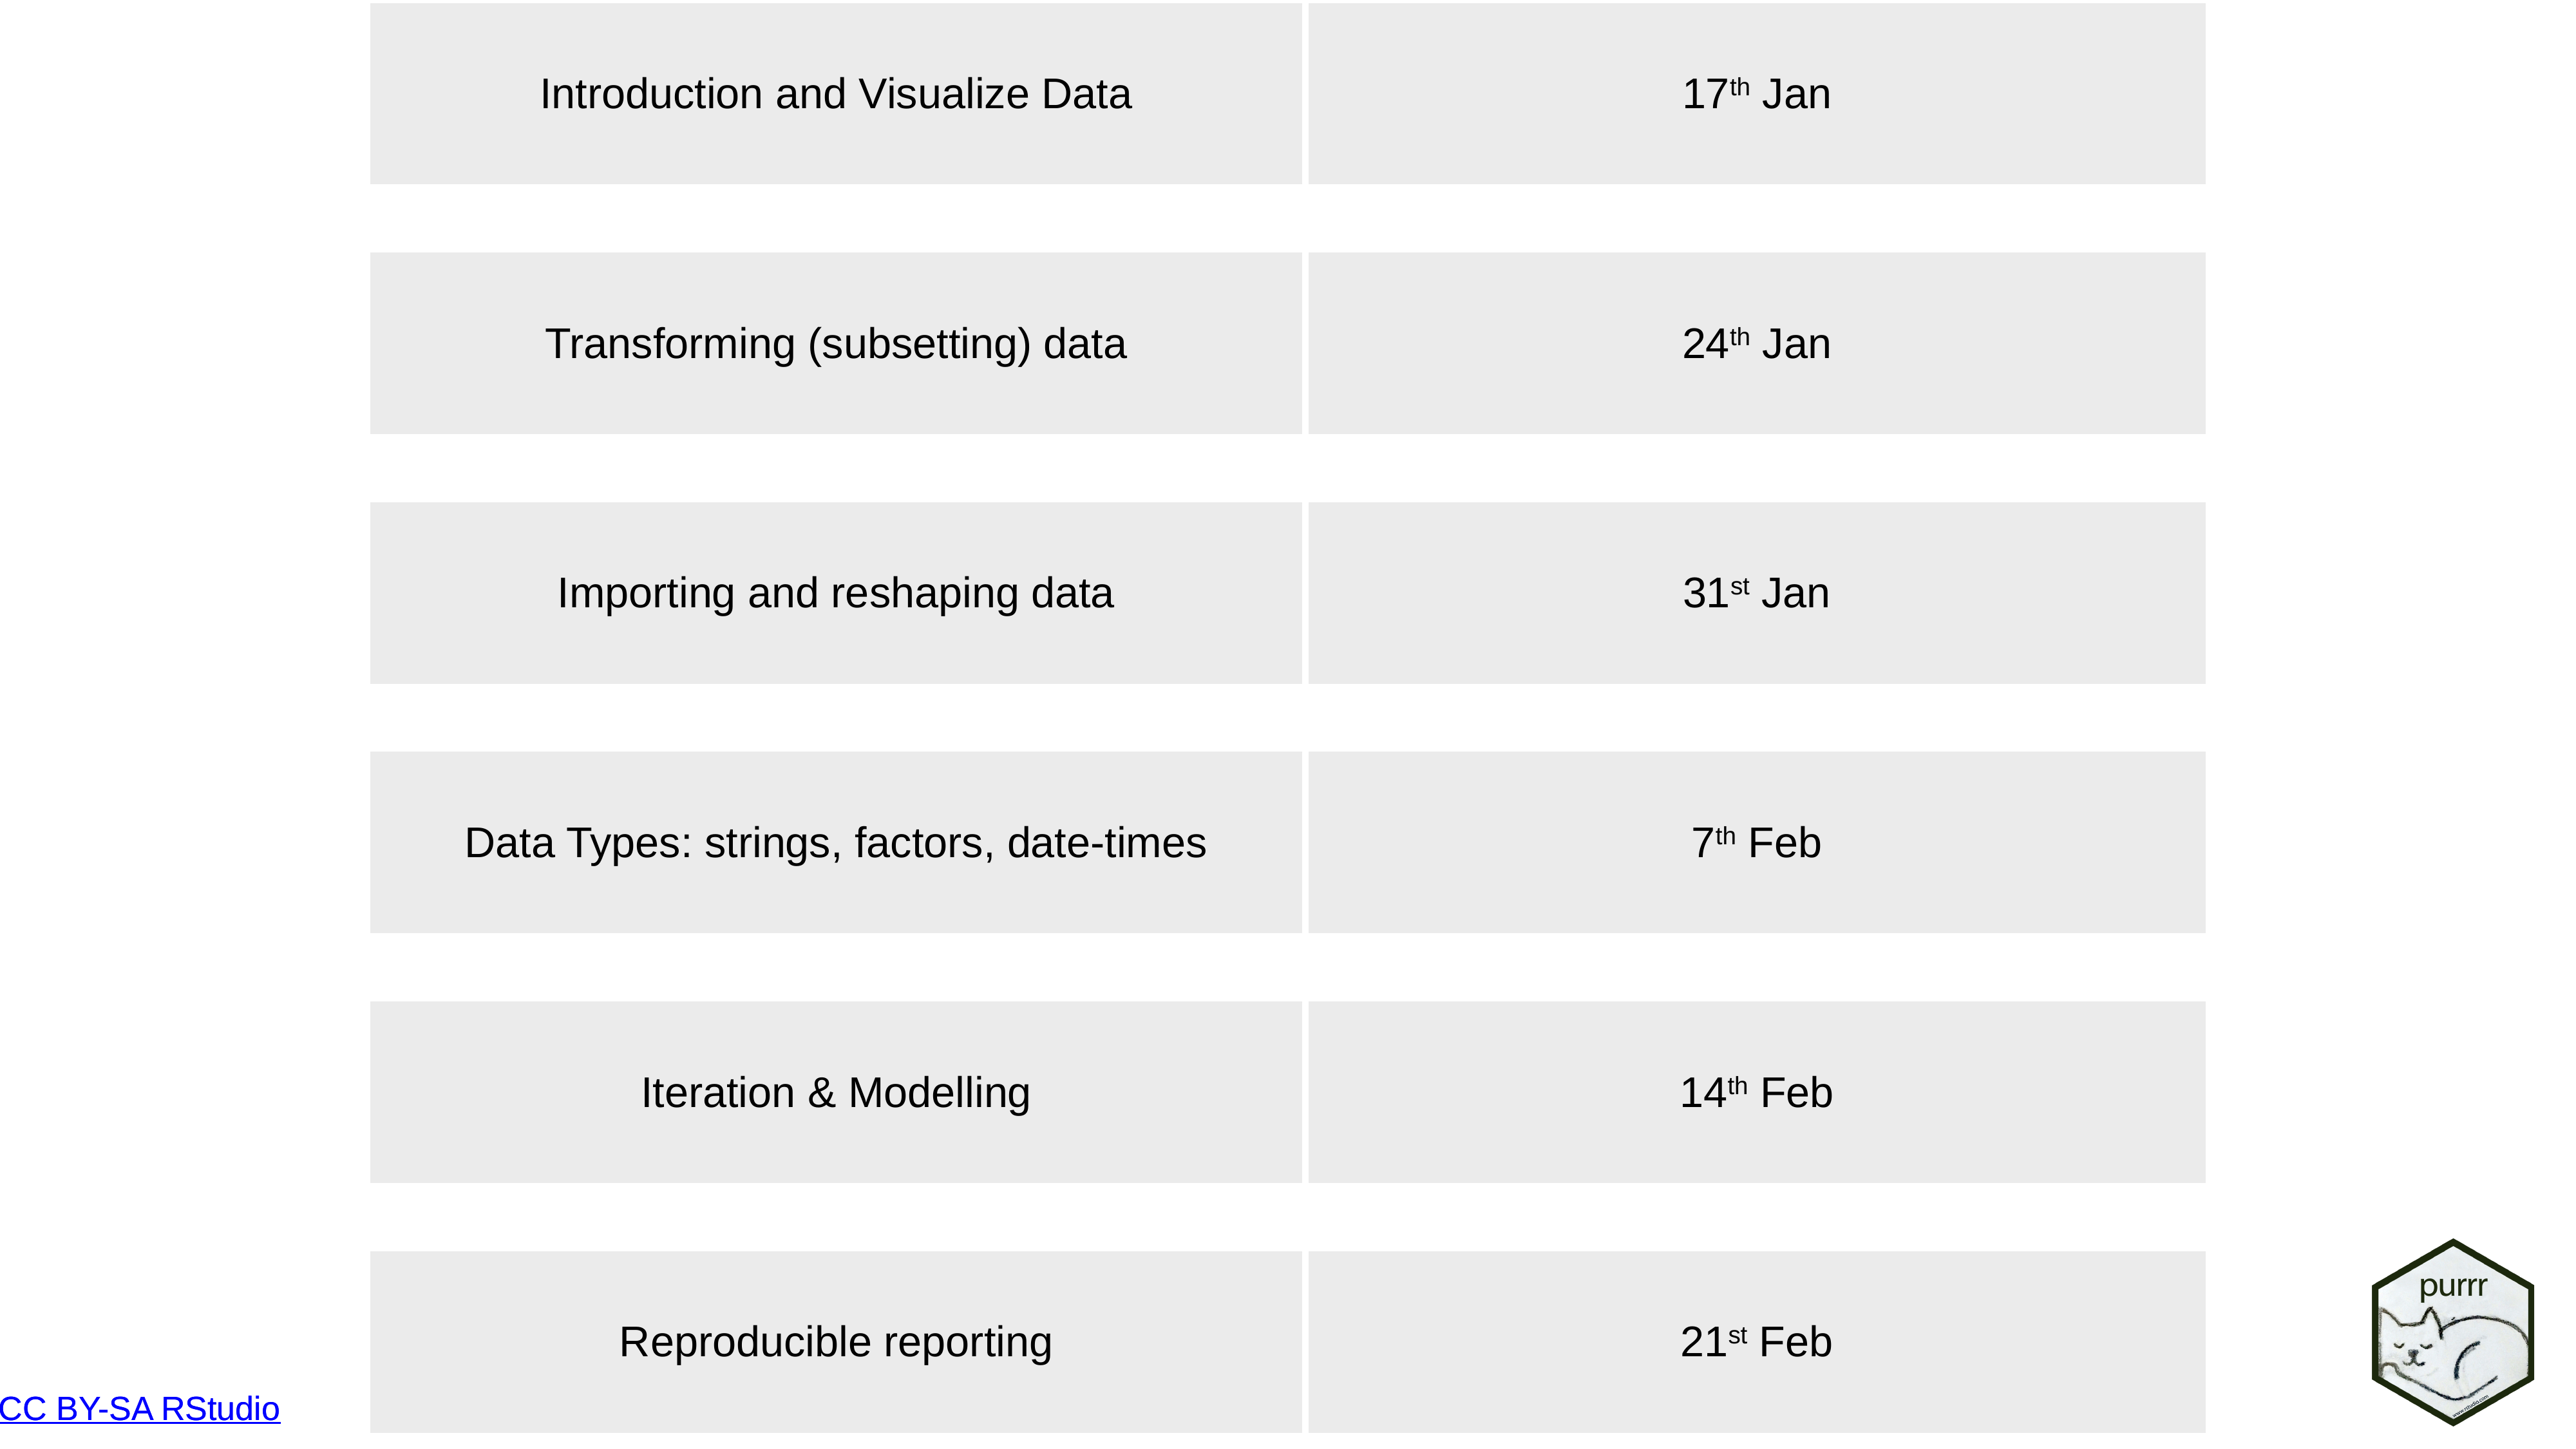

| Introduction and Visualize Data | 17th Jan |
| --- | --- |
|  |  |
| Transforming (subsetting) data | 24th Jan |
|  |  |
| Importing and reshaping data | 31st Jan |
|  |  |
| Data Types: strings, factors, date-times | 7th Feb |
|  |  |
| Iteration & Modelling | 14th Feb |
|  |  |
| Reproducible reporting | 21st Feb |
CC BY-SA RStudio